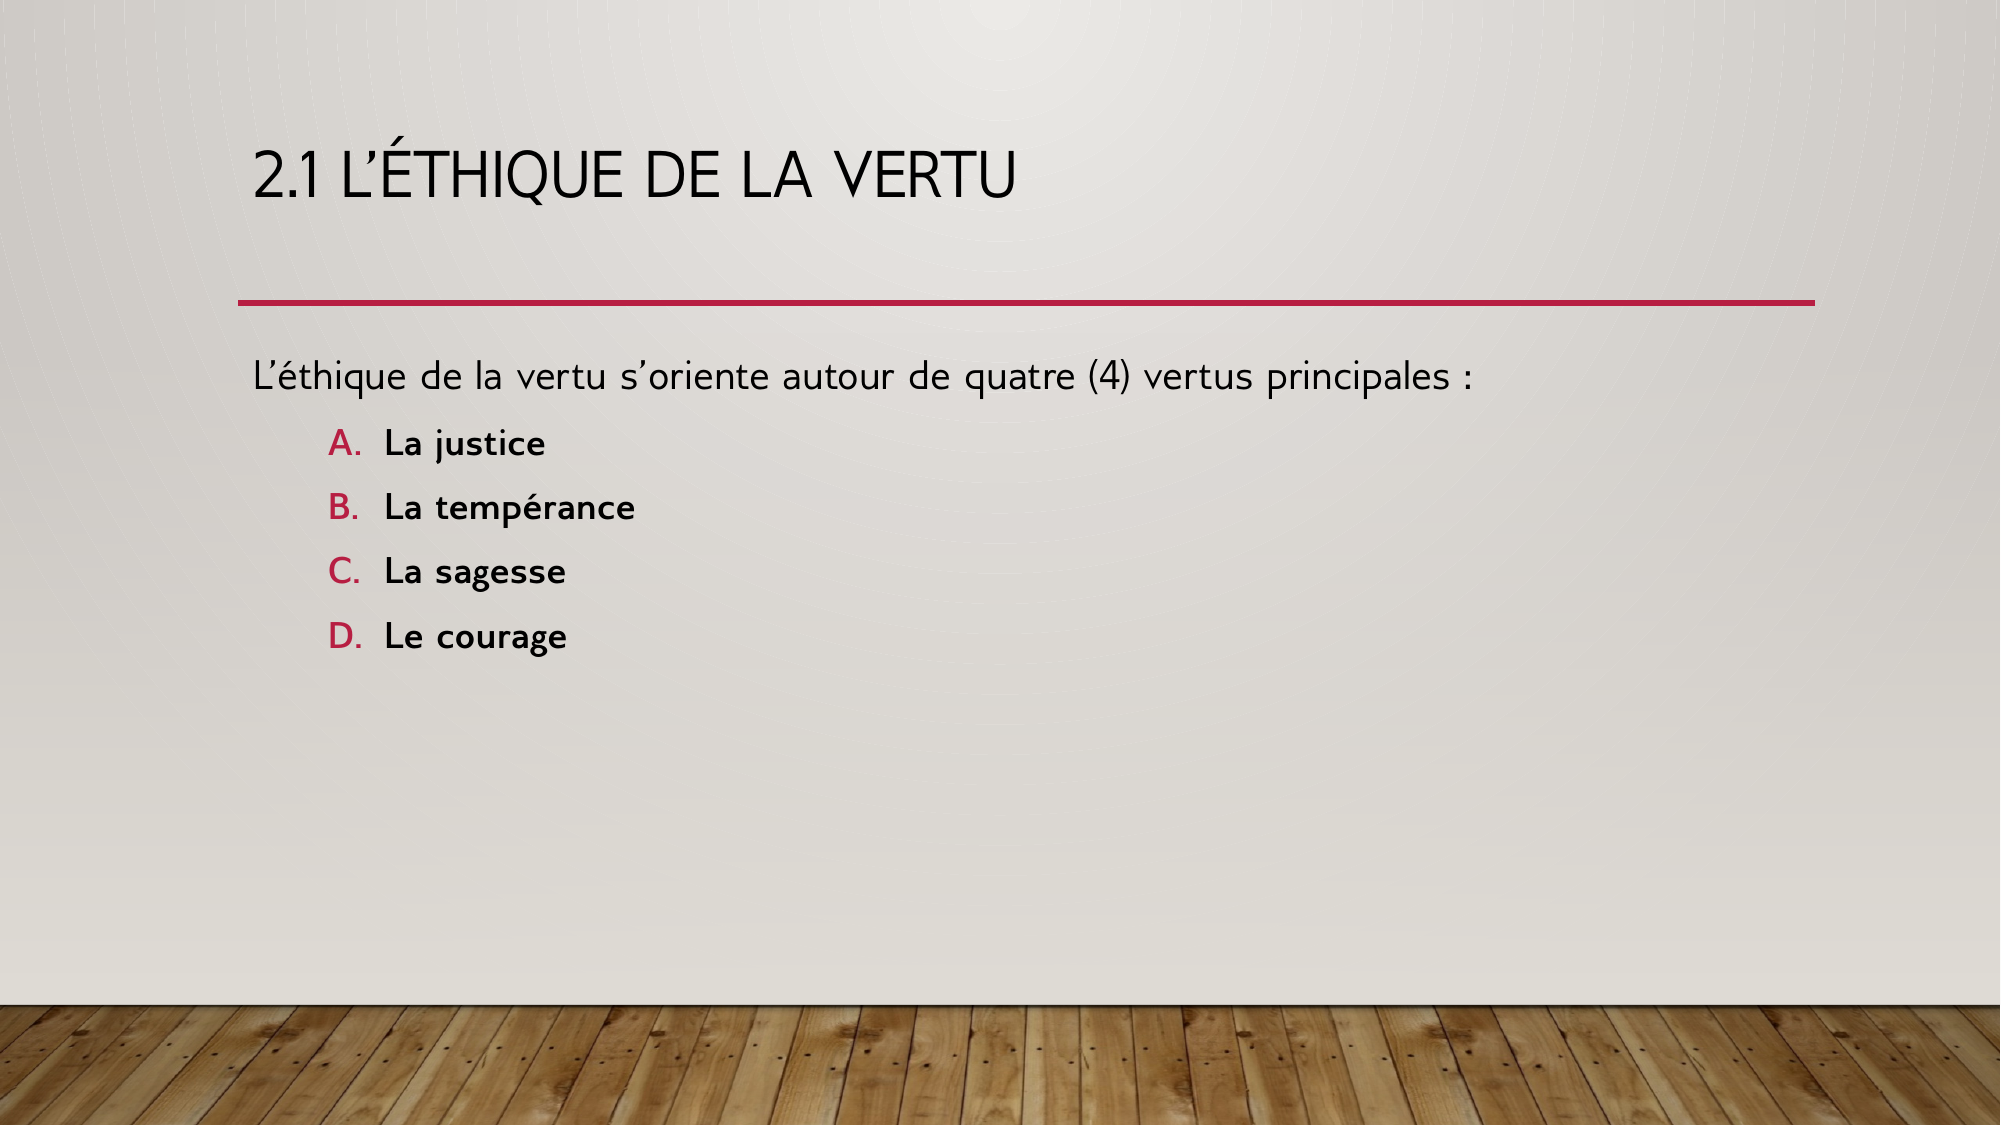

# 2.1 L’éthique de la vertu
L’éthique de la vertu s’oriente autour de quatre (4) vertus principales :
La justice
La tempérance
La sagesse
Le courage